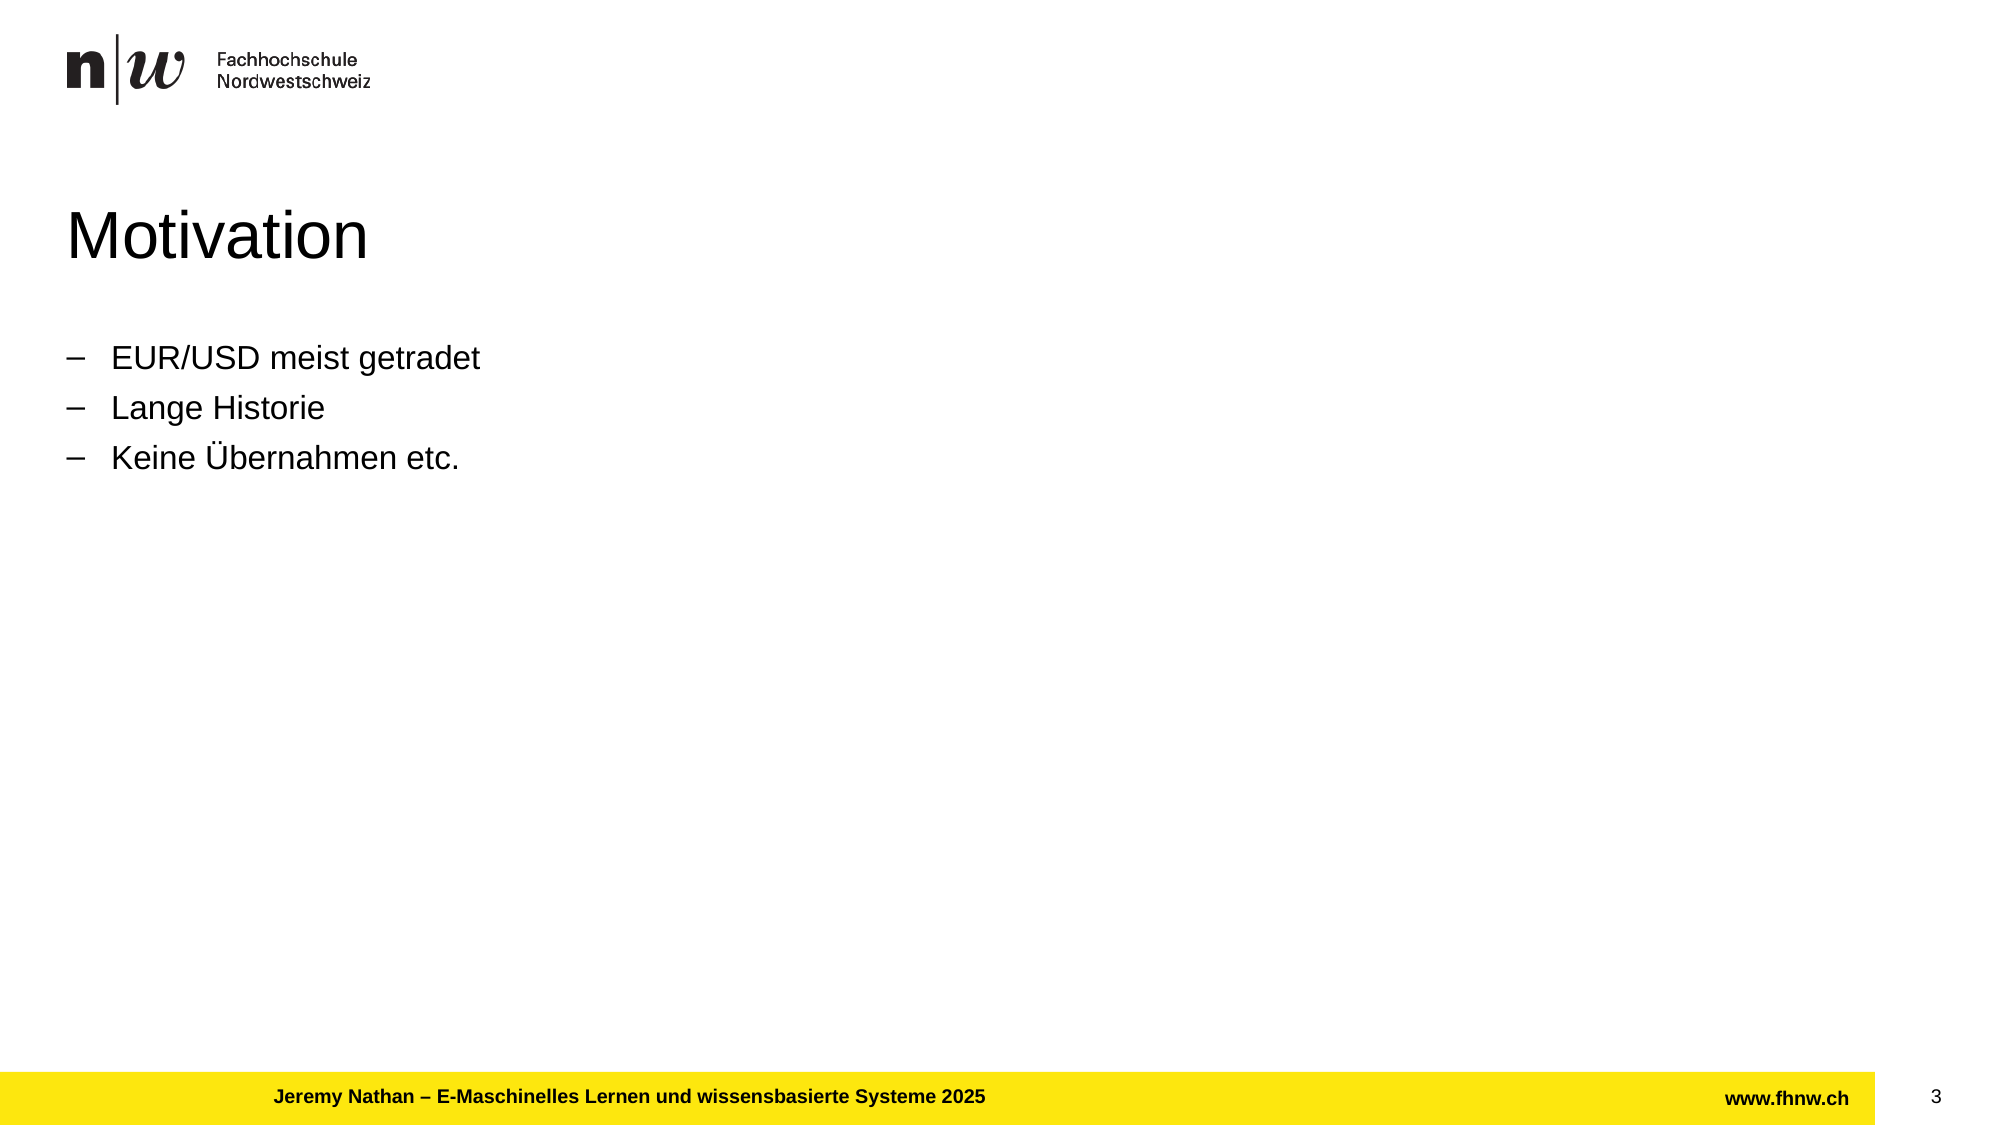

# Motivation
EUR/USD meist getradet
Lange Historie
Keine Übernahmen etc.

Jeremy Nathan – E-Maschinelles Lernen und wissensbasierte Systeme 2025
3